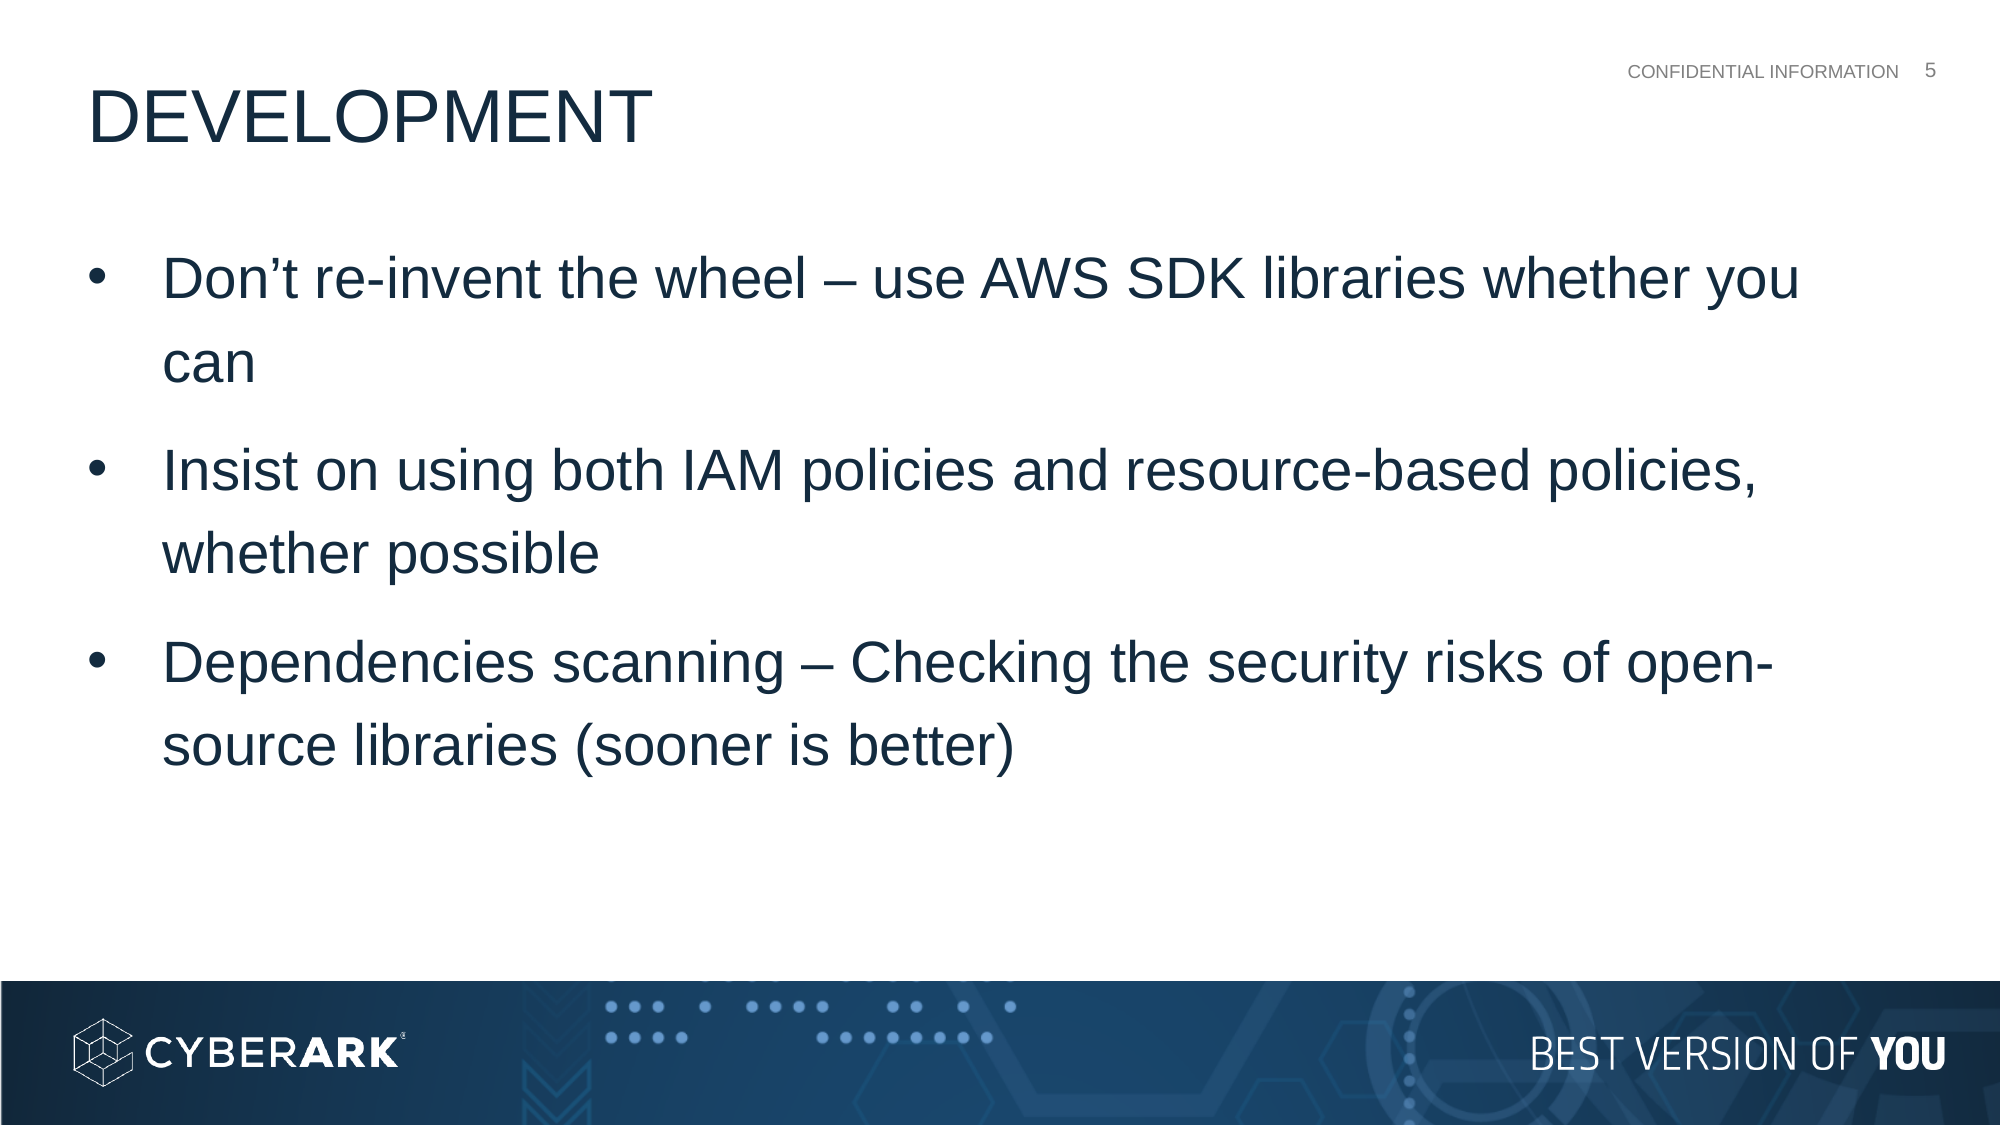

DEVELOPMENT
Don’t re-invent the wheel – use AWS SDK libraries whether you can
Insist on using both IAM policies and resource-based policies, whether possible
Dependencies scanning – Checking the security risks of open-source libraries (sooner is better)